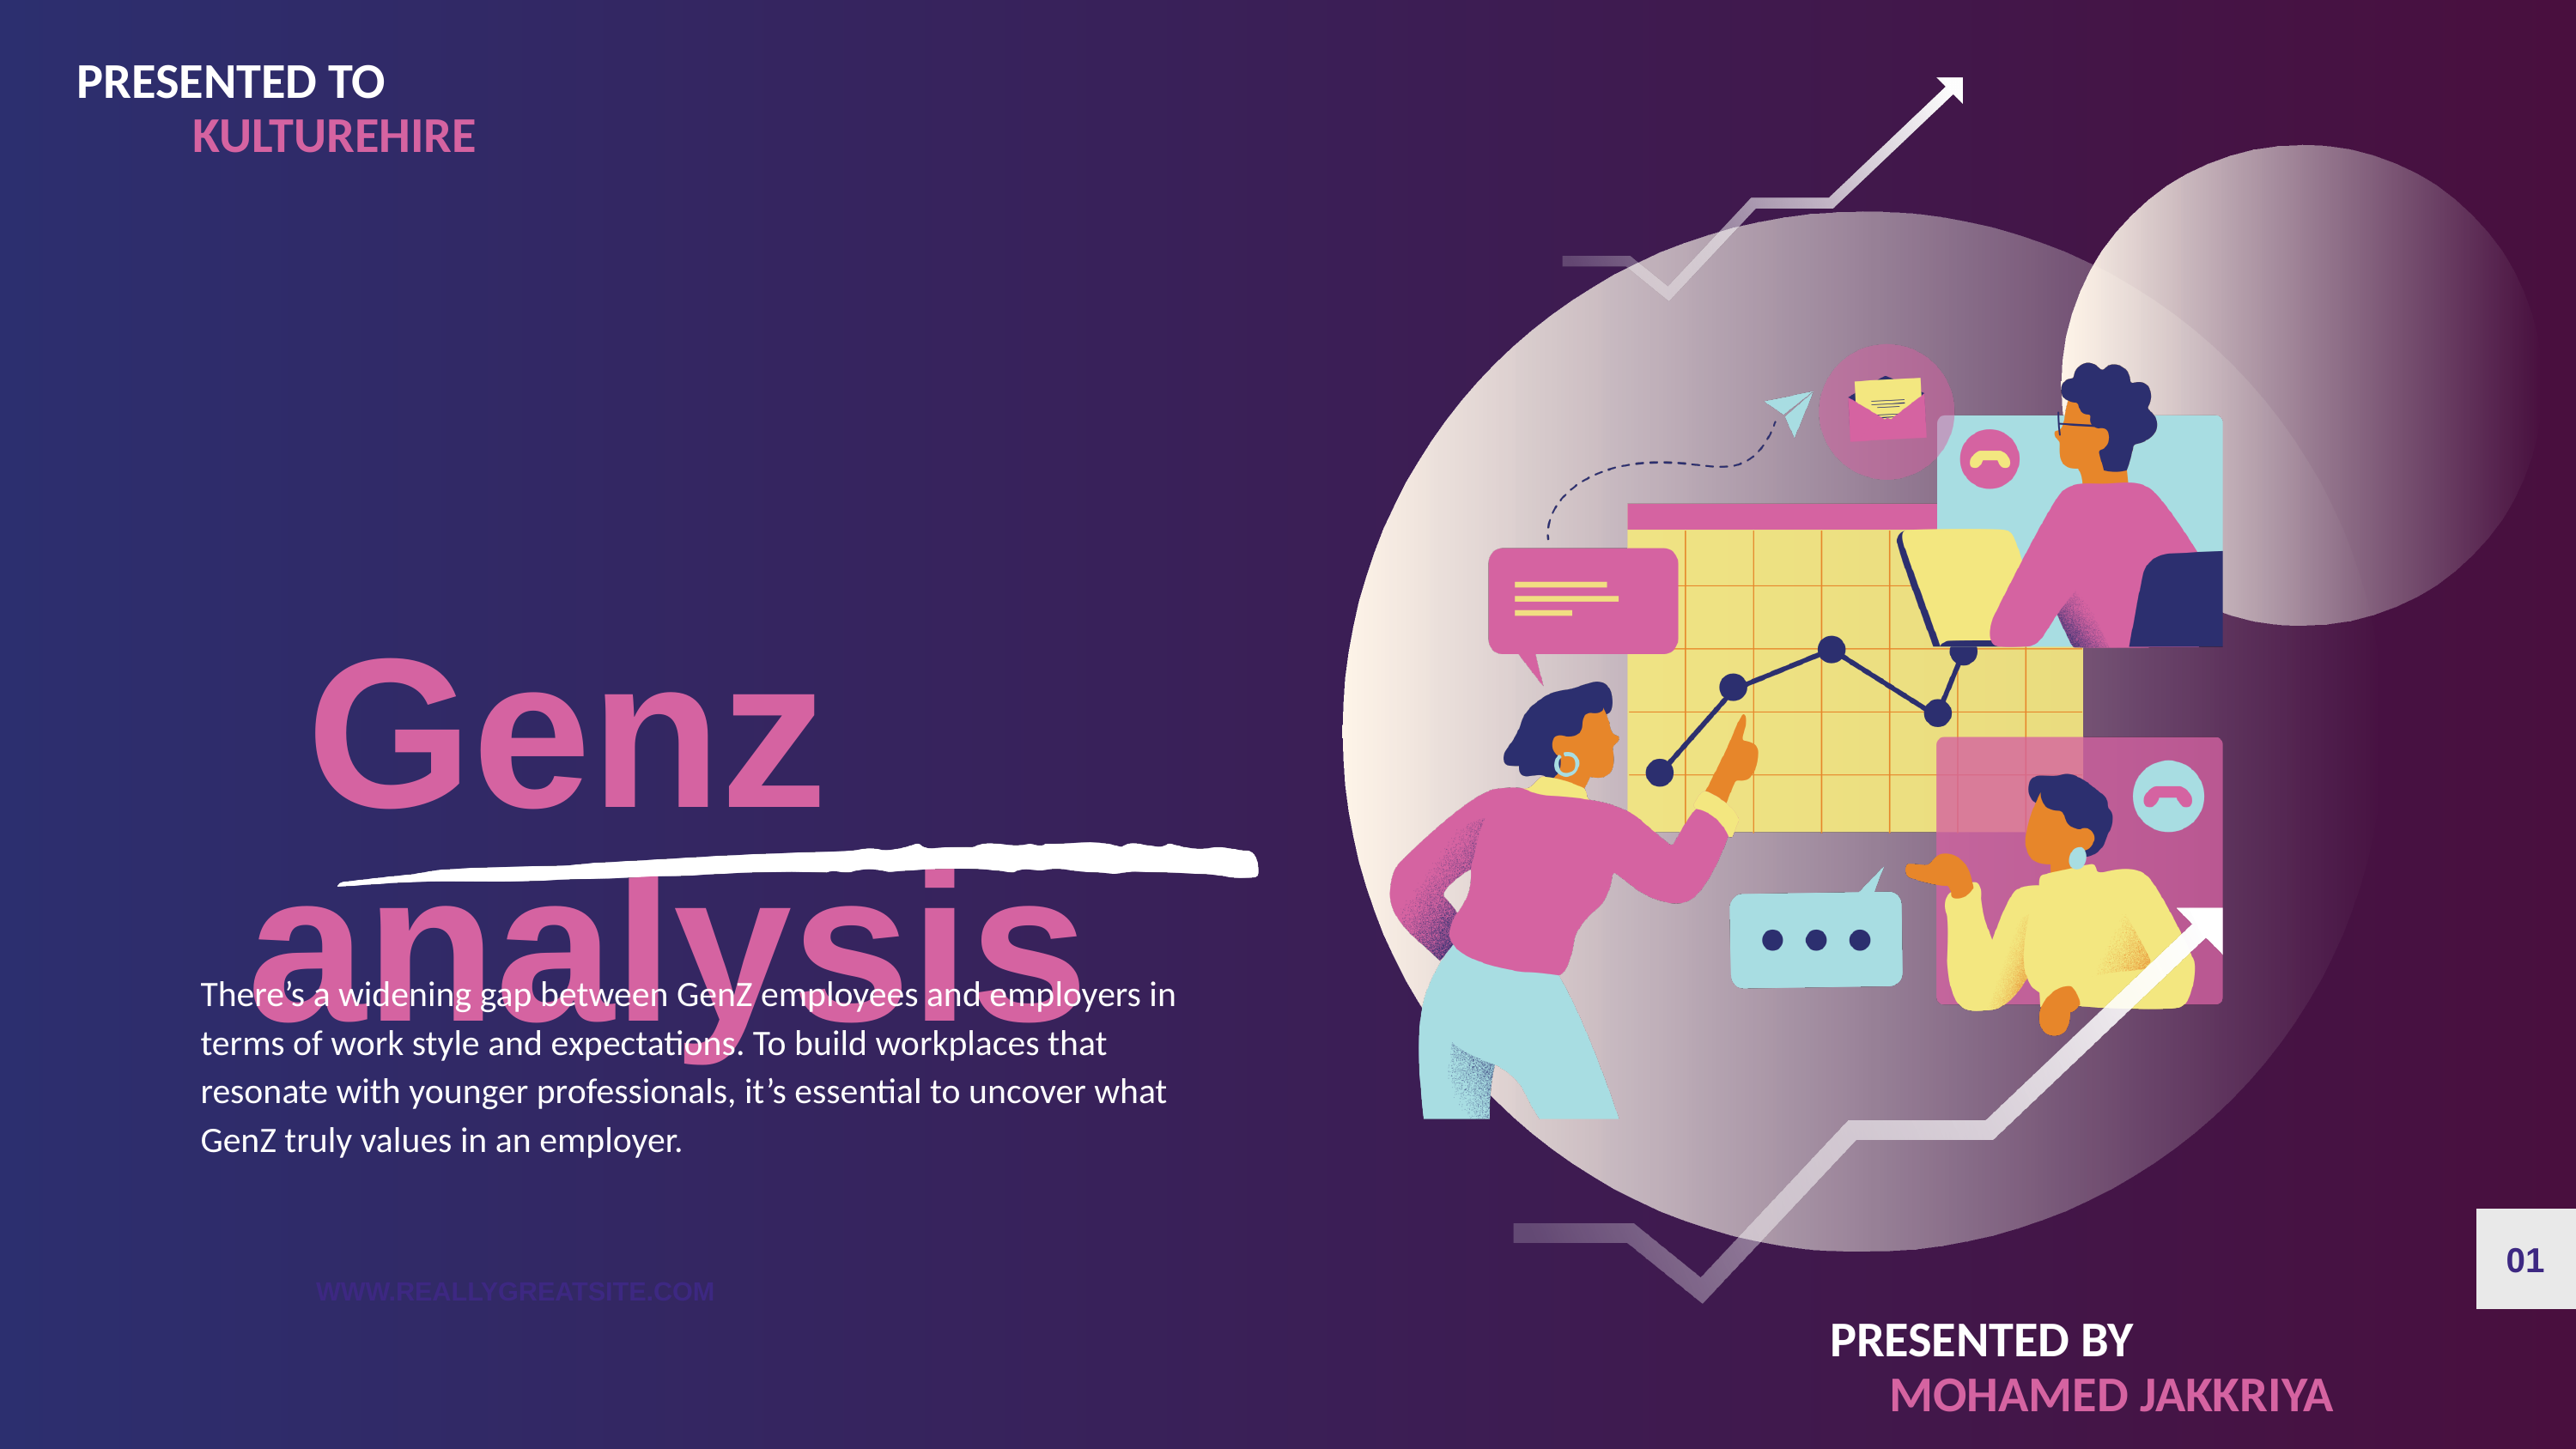

PRESENTED TO
KULTUREHIRE

 Genz analysis

There’s a widening gap between GenZ employees and employers in terms of work style and expectations. To build workplaces that resonate with younger professionals, it’s essential to uncover what GenZ truly values in an employer.

01
WWW.REALLYGREATSITE.COM
PRESENTED BY
MOHAMED JAKKRIYA